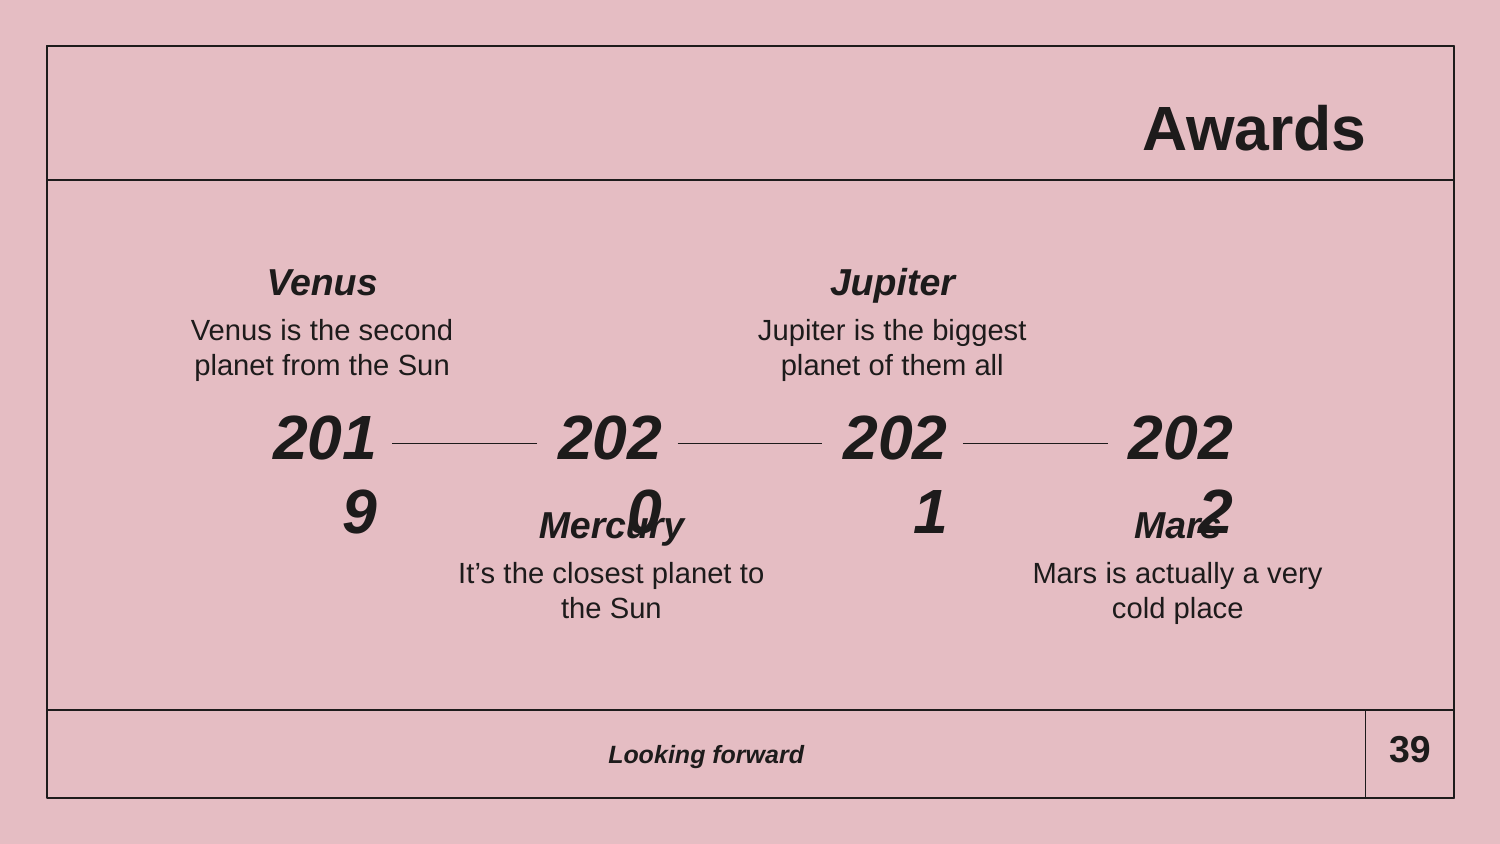

# Awards
Jupiter
Venus
Jupiter is the biggest planet of them all
Venus is the second planet from the Sun
2019
2020
2021
2022
Mars
Mercury
Mars is actually a very cold place
It’s the closest planet to the Sun
Looking forward
39